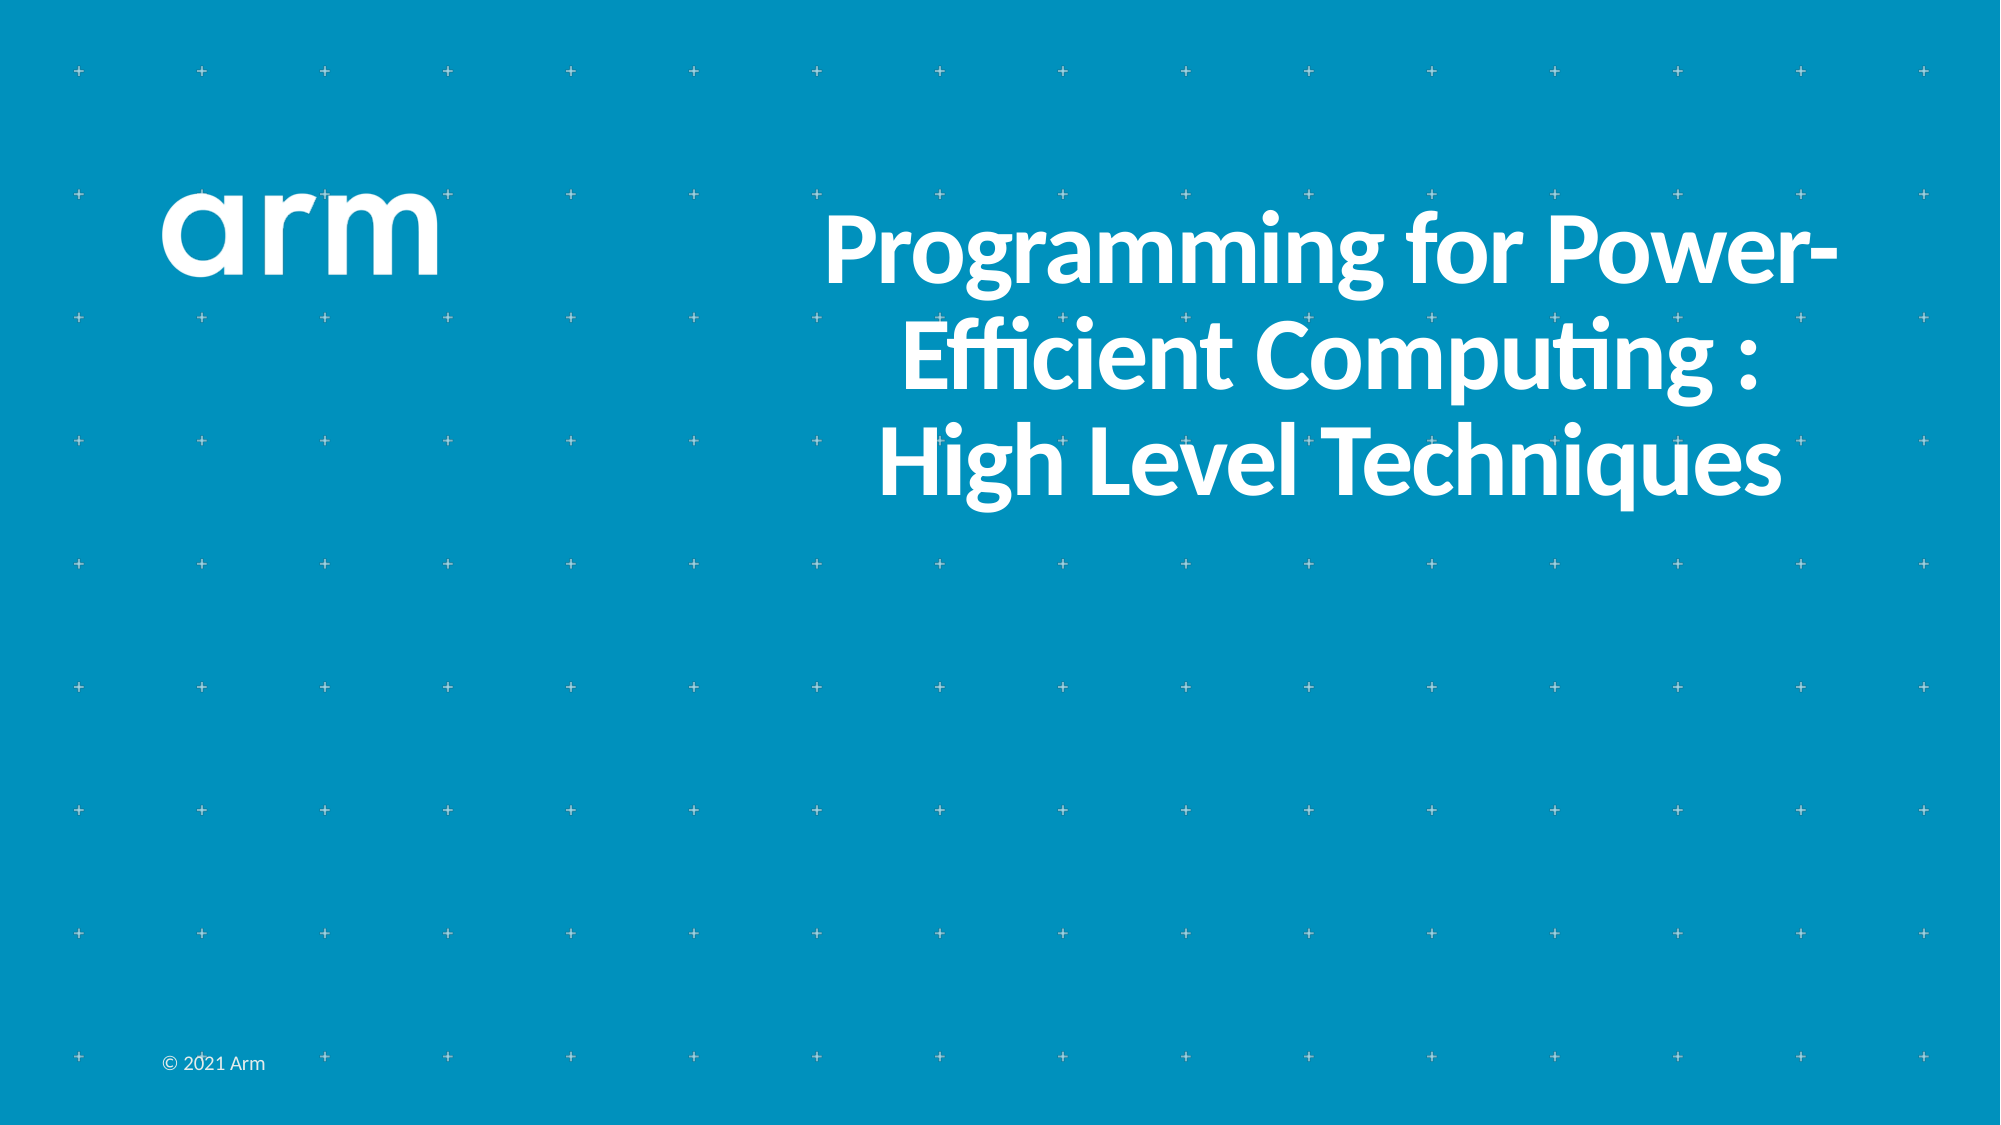

# Programming for Power-Efficient Computing : High Level Techniques